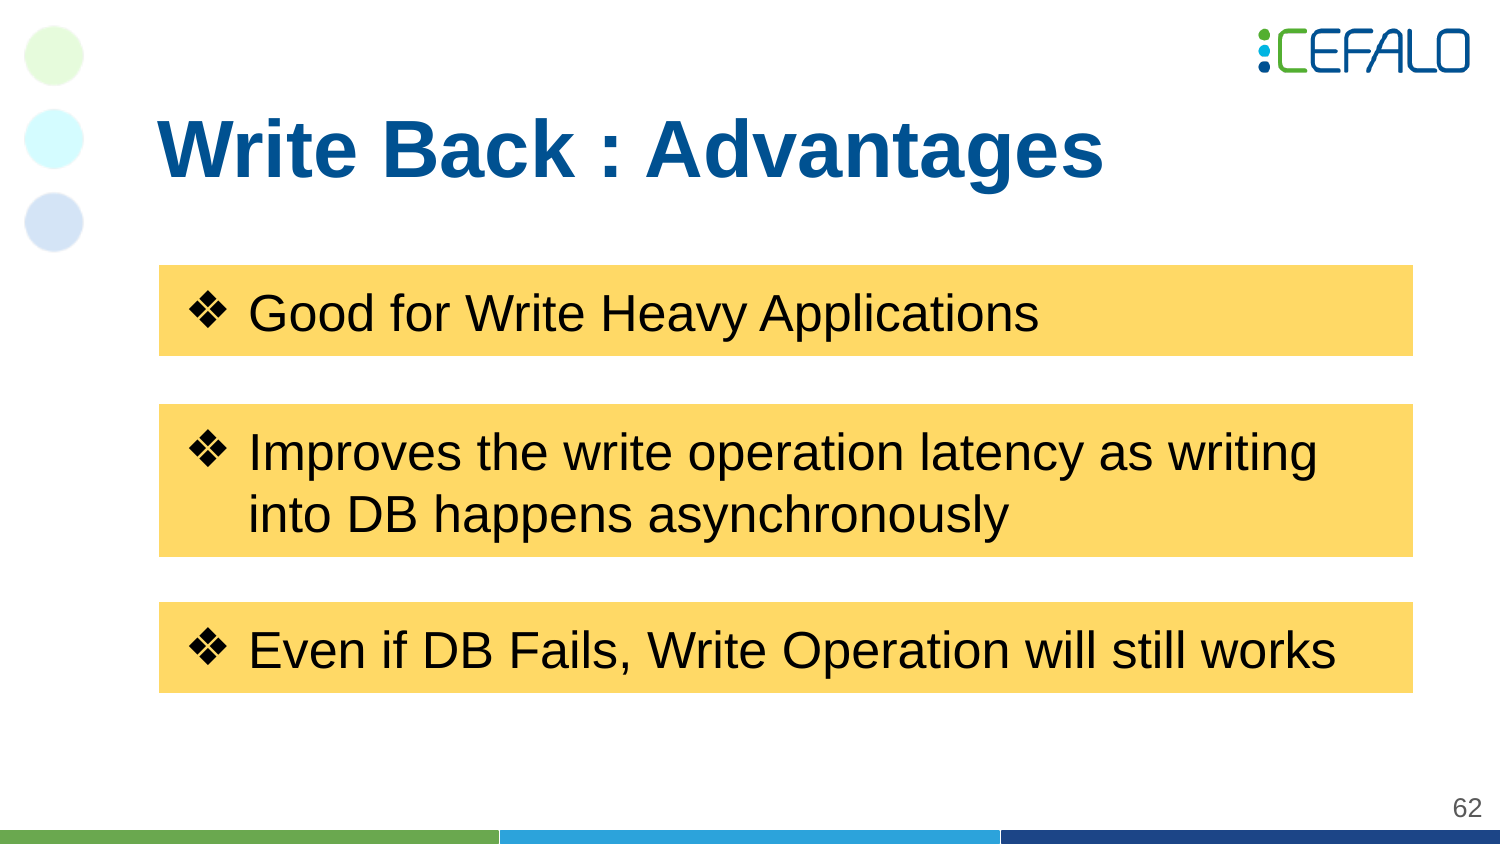

Write Back : Advantages
Good for Write Heavy Applications
Improves the write operation latency as writing into DB happens asynchronously
Even if DB Fails, Write Operation will still works
62